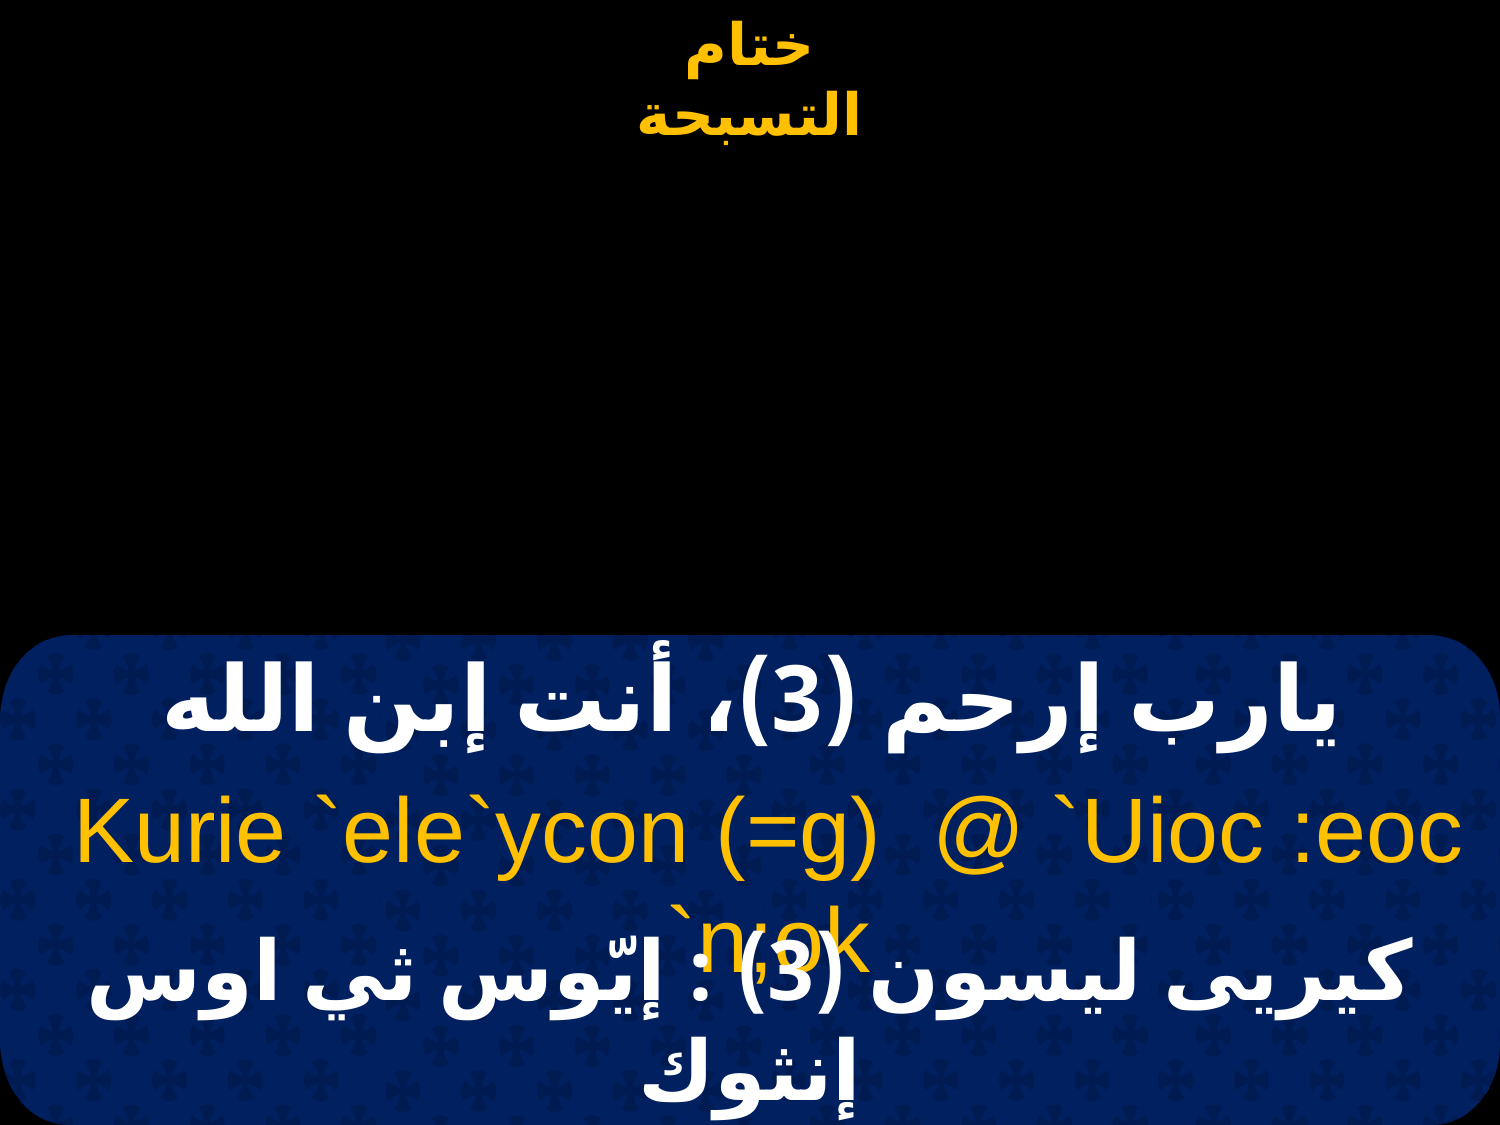

# يارب إرحم (3)، أنت إبن الله
Kurie `ele`ycon (=g)  @ `Uioc :eoc `n;ok
كيريى ليسون (3) : إيّوس ثي اوس إنثوك